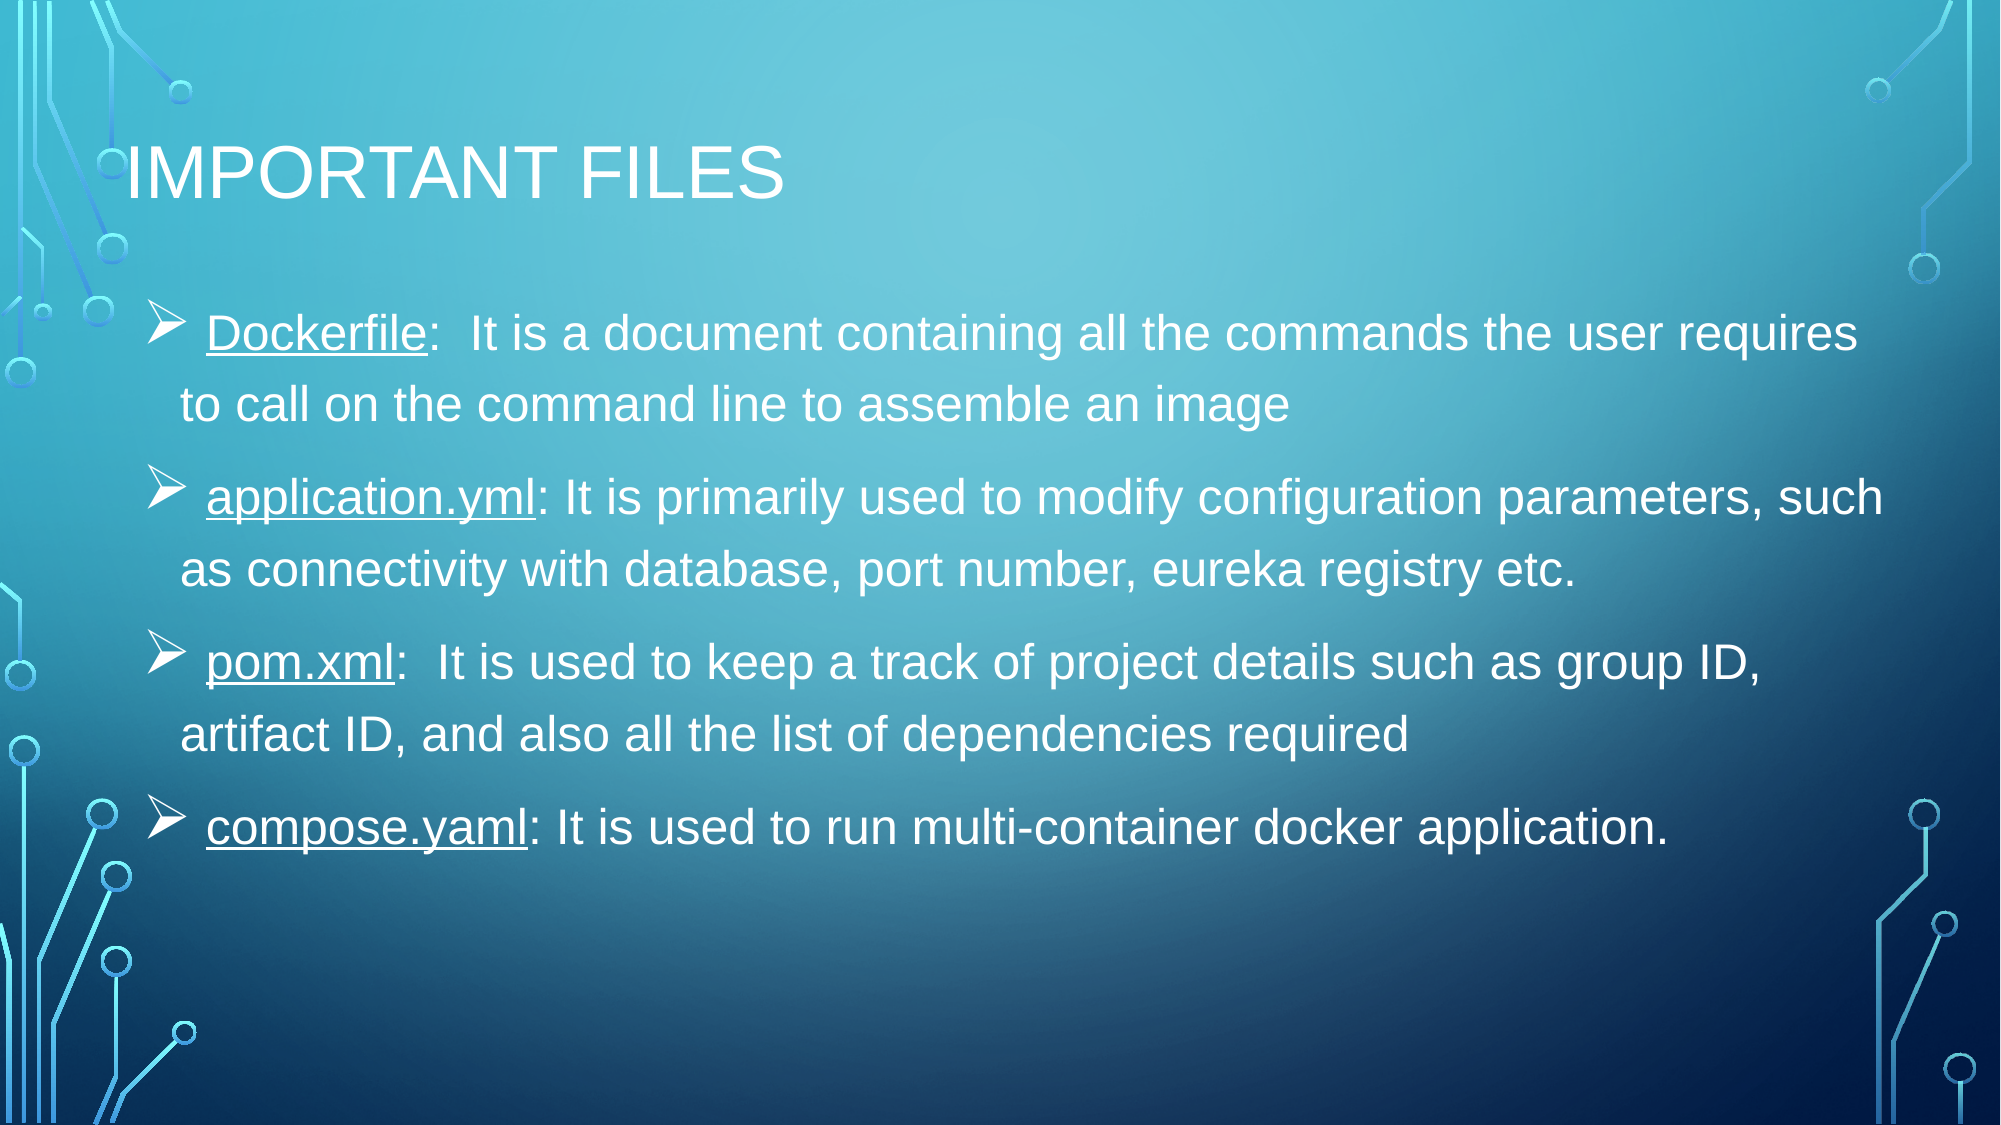

# IMPORTANT FILES
 Dockerfile:  It is a document containing all the commands the user requires to call on the command line to assemble an image
 application.yml: It is primarily used to modify configuration parameters, such as connectivity with database, port number, eureka registry etc.
 pom.xml:  It is used to keep a track of project details such as group ID, artifact ID, and also all the list of dependencies required
 compose.yaml: It is used to run multi-container docker application.